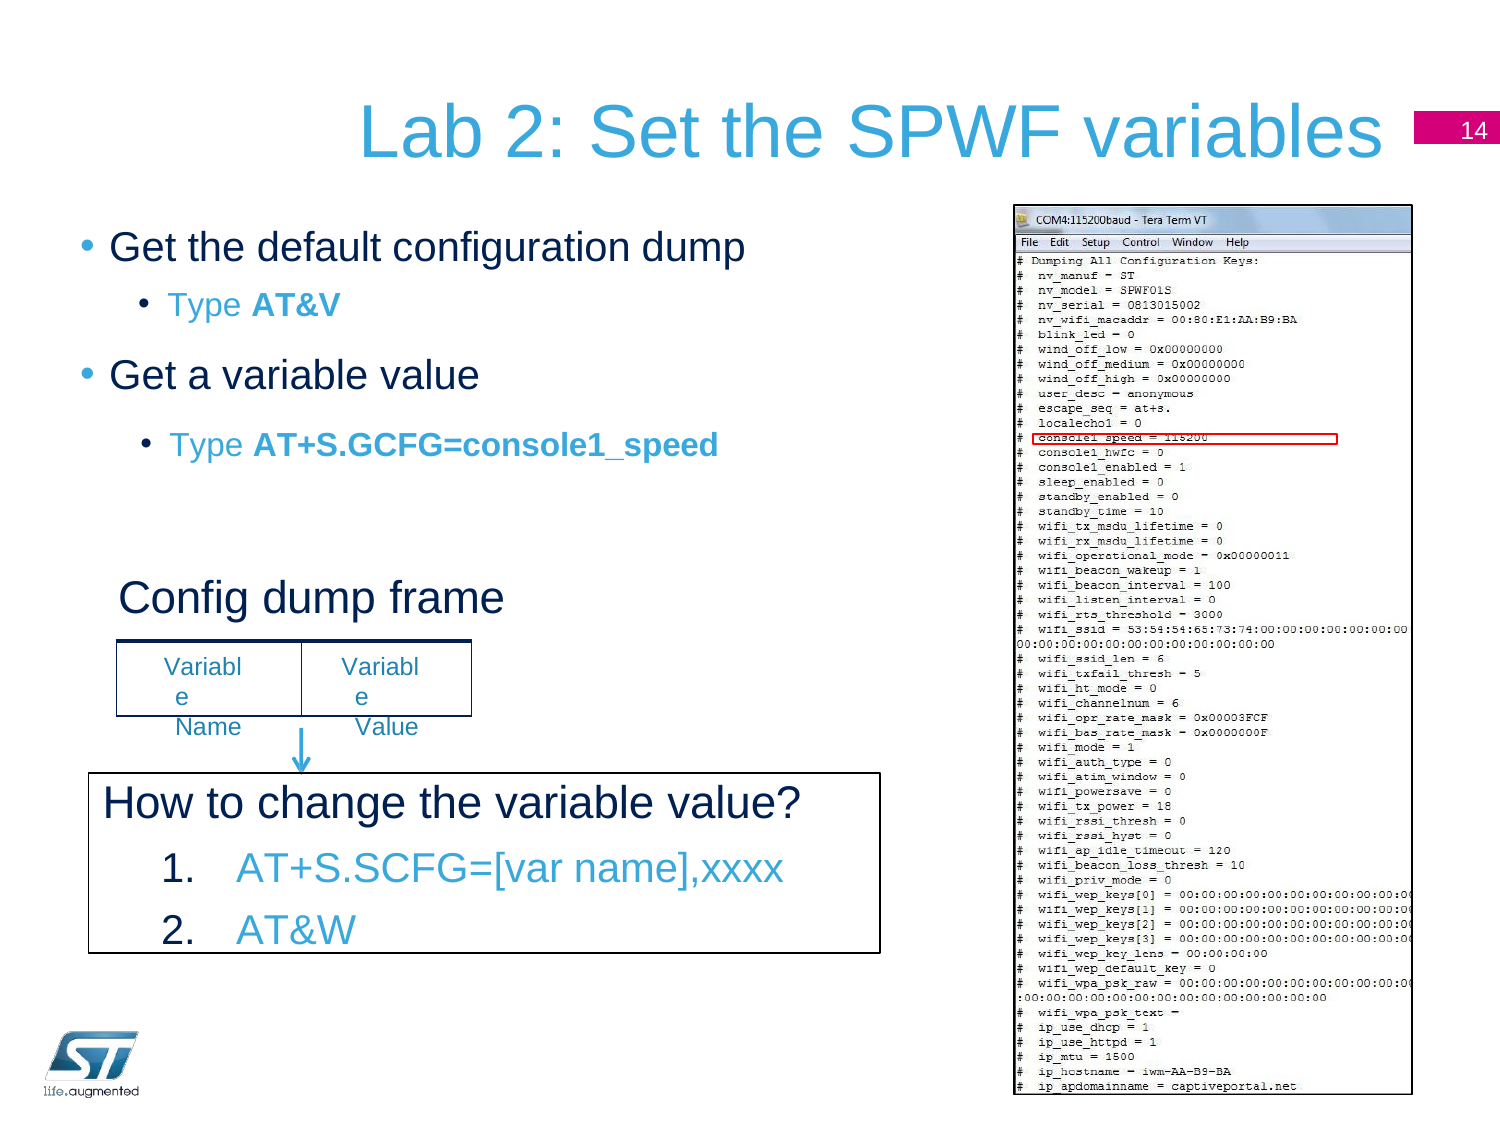

# Lab 2: Set the SPWF variables

14

Get the default configuration dump
Type AT&V
Get a variable value
Type AT+S.GCFG=console1_speed

Config dump frame

Variable Name
Variable Value

How to change the variable value?
AT+S.SCFG=[var name],xxxx
AT&W